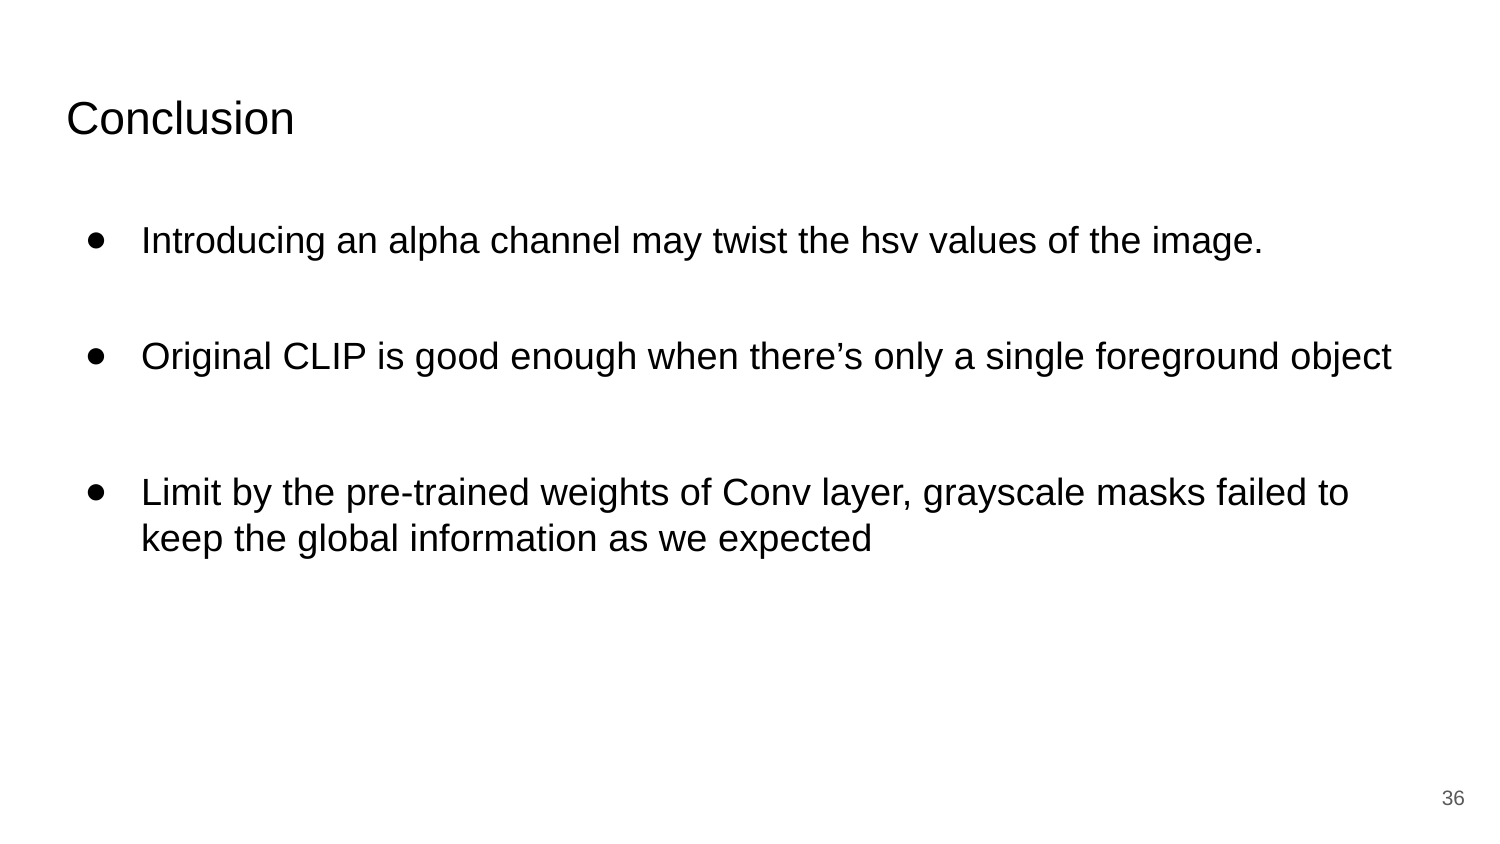

# Conclusion
Introducing an alpha channel may twist the hsv values of the image.

Original CLIP is good enough when there’s only a single foreground object

Limit by the pre-trained weights of Conv layer, grayscale masks failed to keep the global information as we expected

36